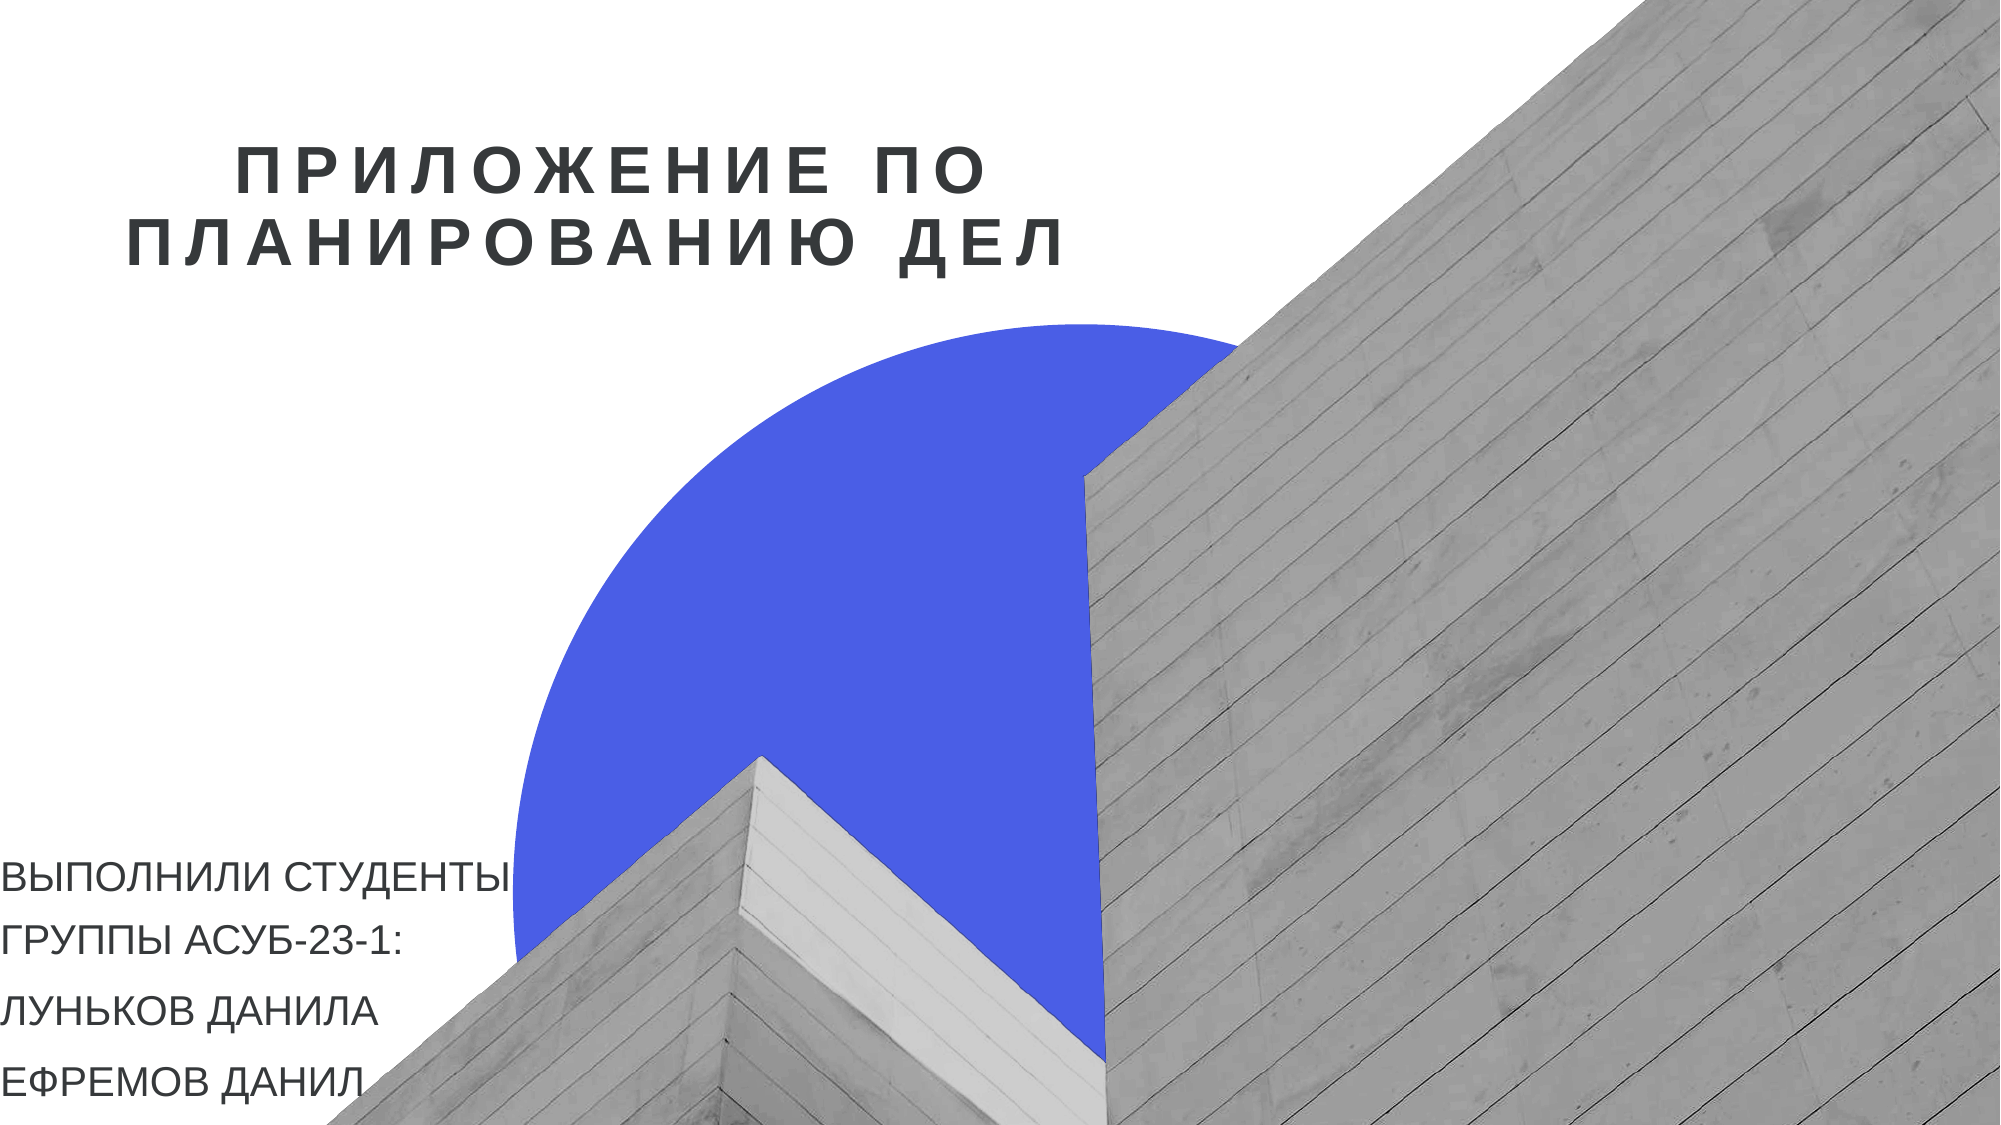

# Приложение по планированию дел
Выполнили студенты
группы АСУБ-23-1:
Луньков Данила
Ефремов Данил